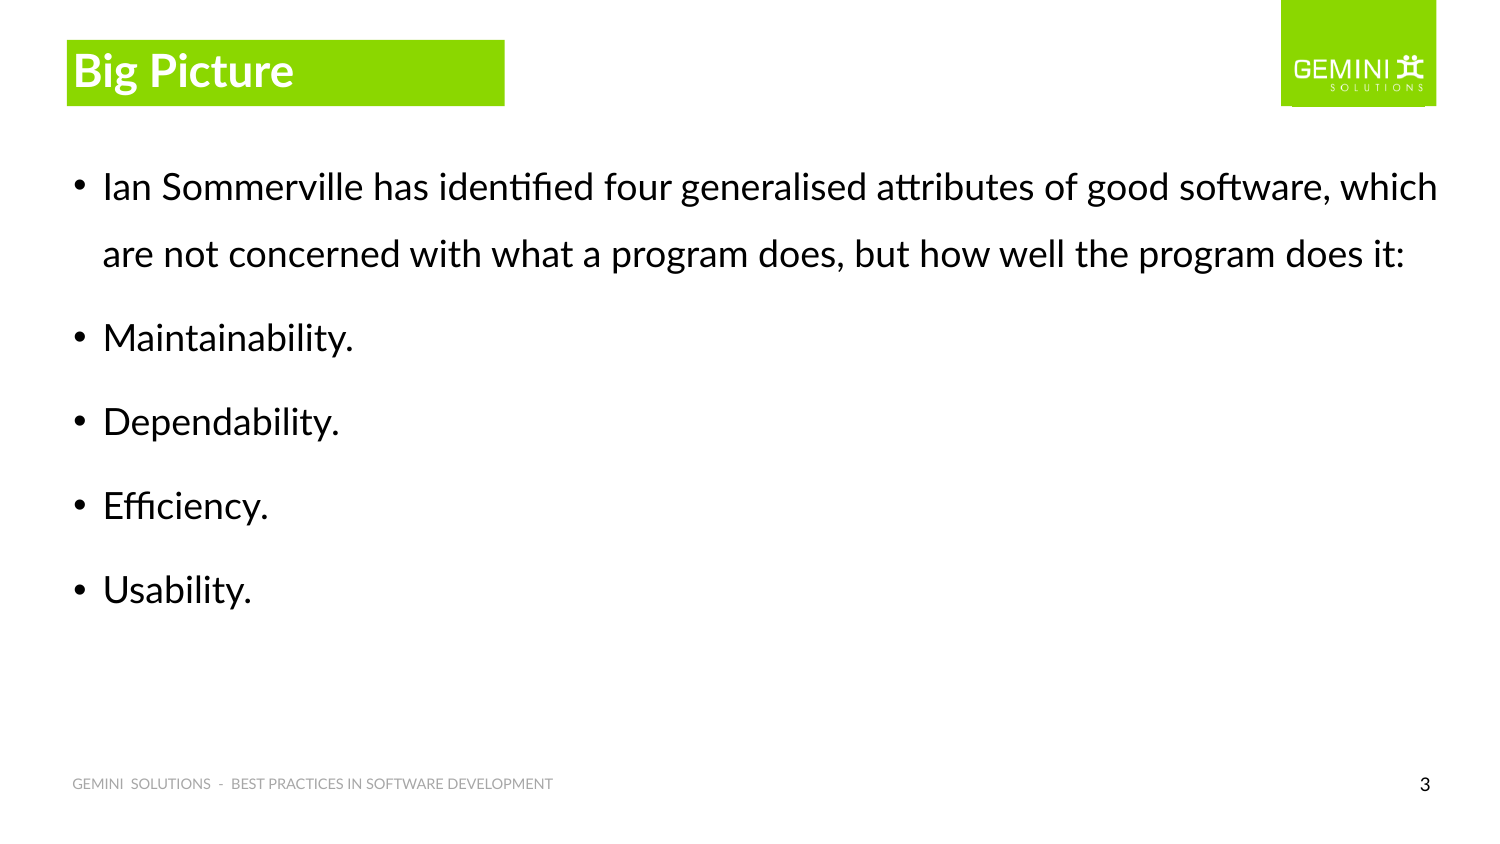

# Big Picture
Ian Sommerville has identified four generalised attributes of good software, which are not concerned with what a program does, but how well the program does it:
Maintainability.
Dependability.
Efficiency.
Usability.
3
GEMINI  SOLUTIONS  -  DEVELOPMENT FUNDAMENTALS